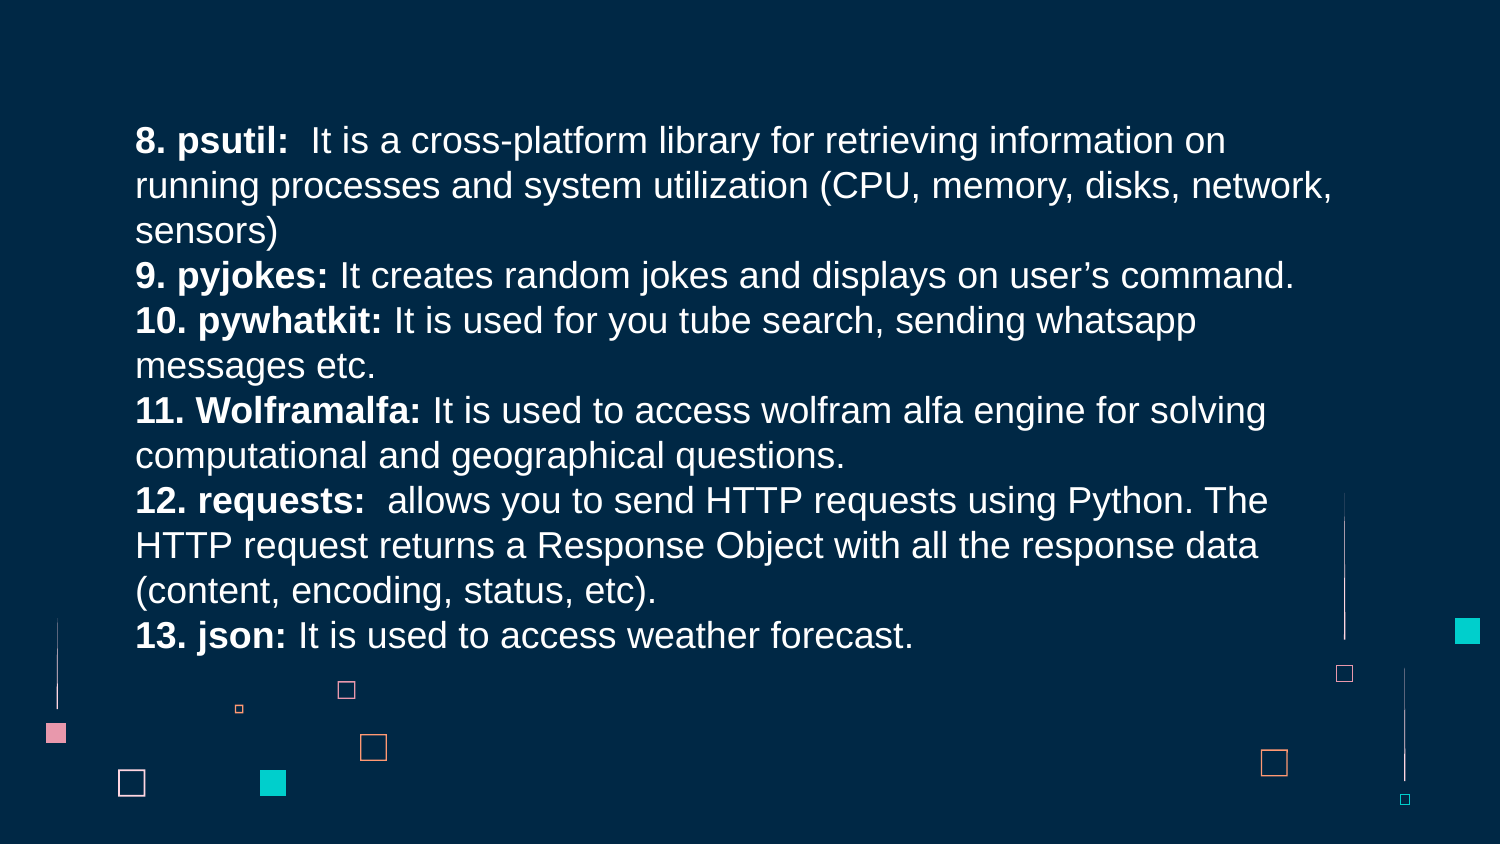

8. psutil:  It is a cross-platform library for retrieving information on running processes and system utilization (CPU, memory, disks, network, sensors)
9. pyjokes: It creates random jokes and displays on user’s command.
10. pywhatkit: It is used for you tube search, sending whatsapp messages etc.
11. Wolframalfa: It is used to access wolfram alfa engine for solving computational and geographical questions.
12. requests:  allows you to send HTTP requests using Python. The HTTP request returns a Response Object with all the response data (content, encoding, status, etc).
13. json: It is used to access weather forecast.